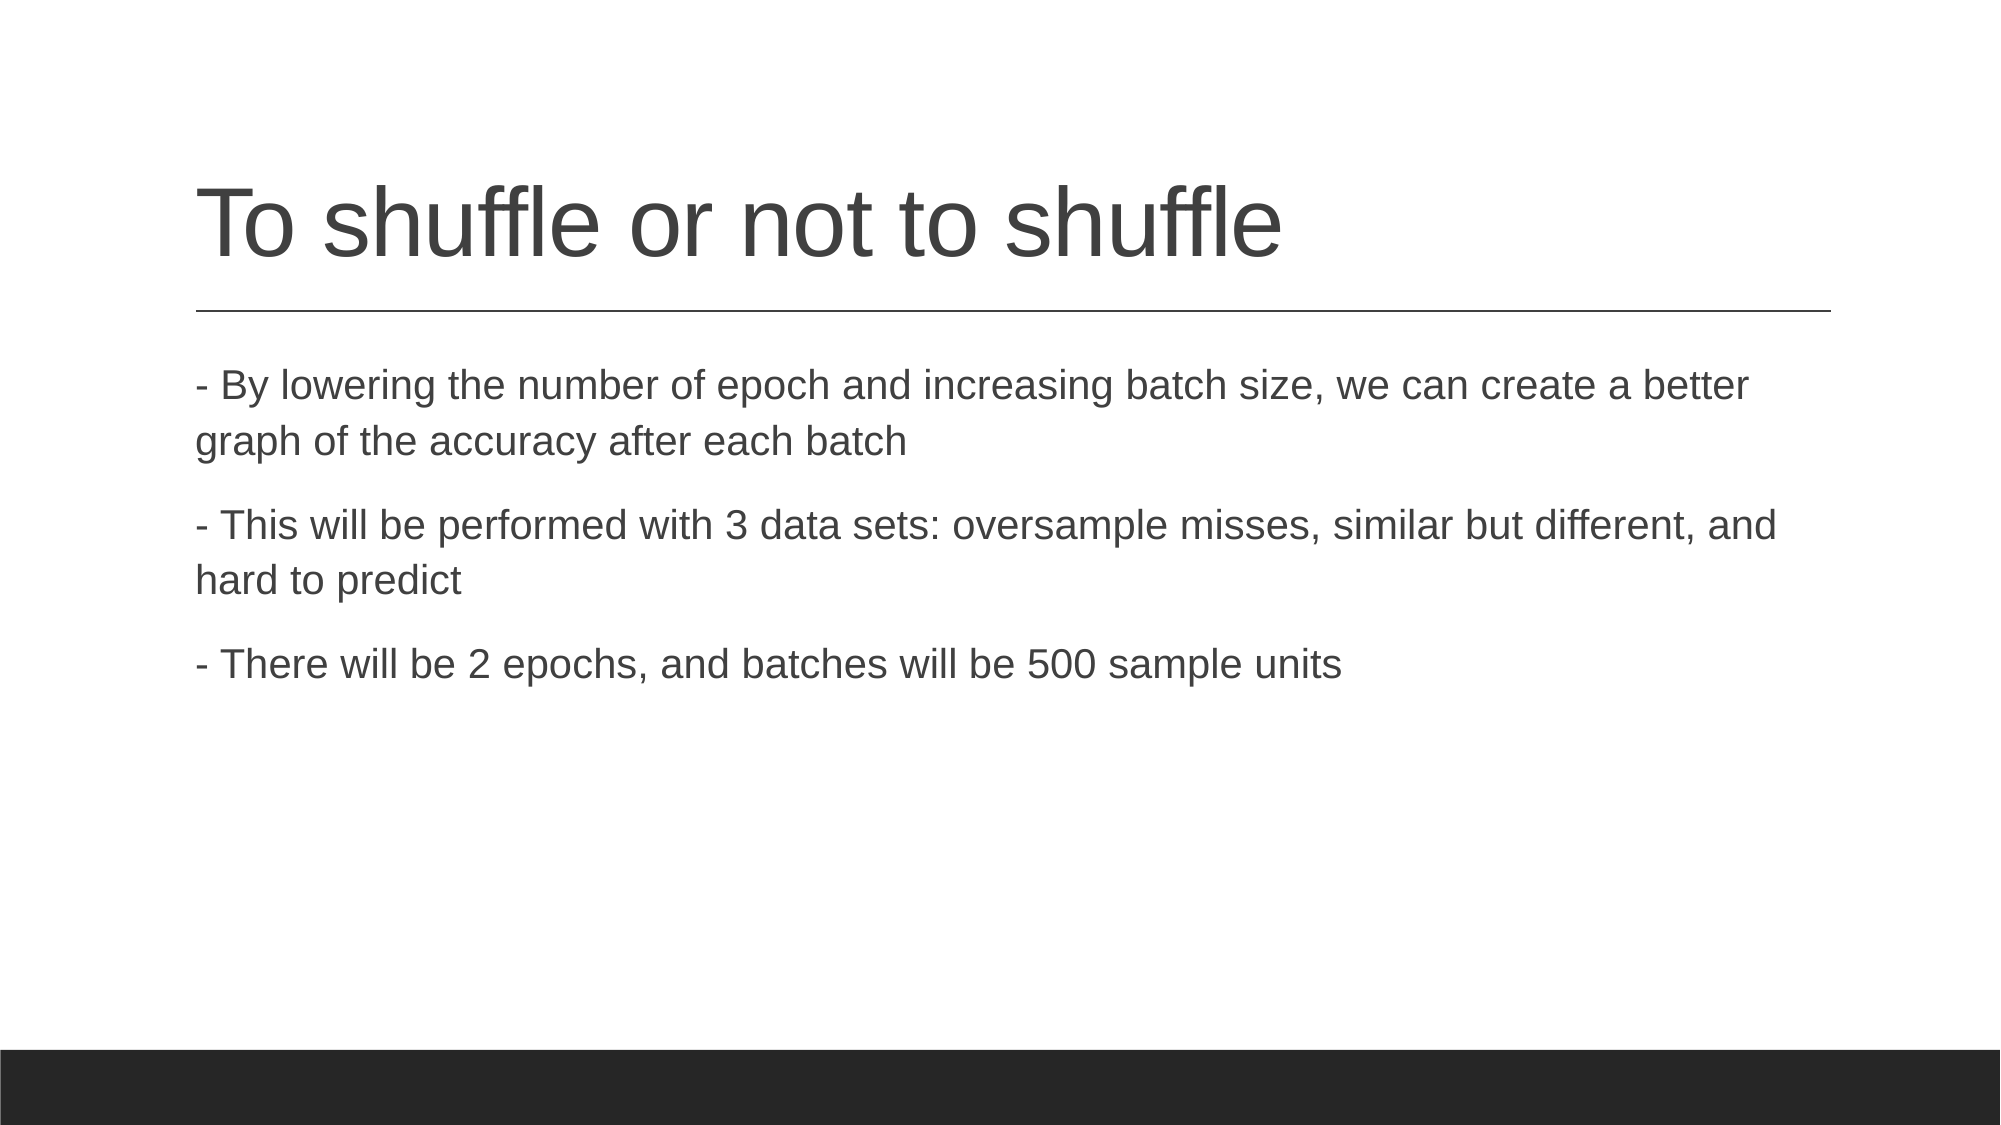

# To shuffle or not to shuffle
- By lowering the number of epoch and increasing batch size, we can create a better graph of the accuracy after each batch
- This will be performed with 3 data sets: oversample misses, similar but different, and hard to predict
- There will be 2 epochs, and batches will be 500 sample units